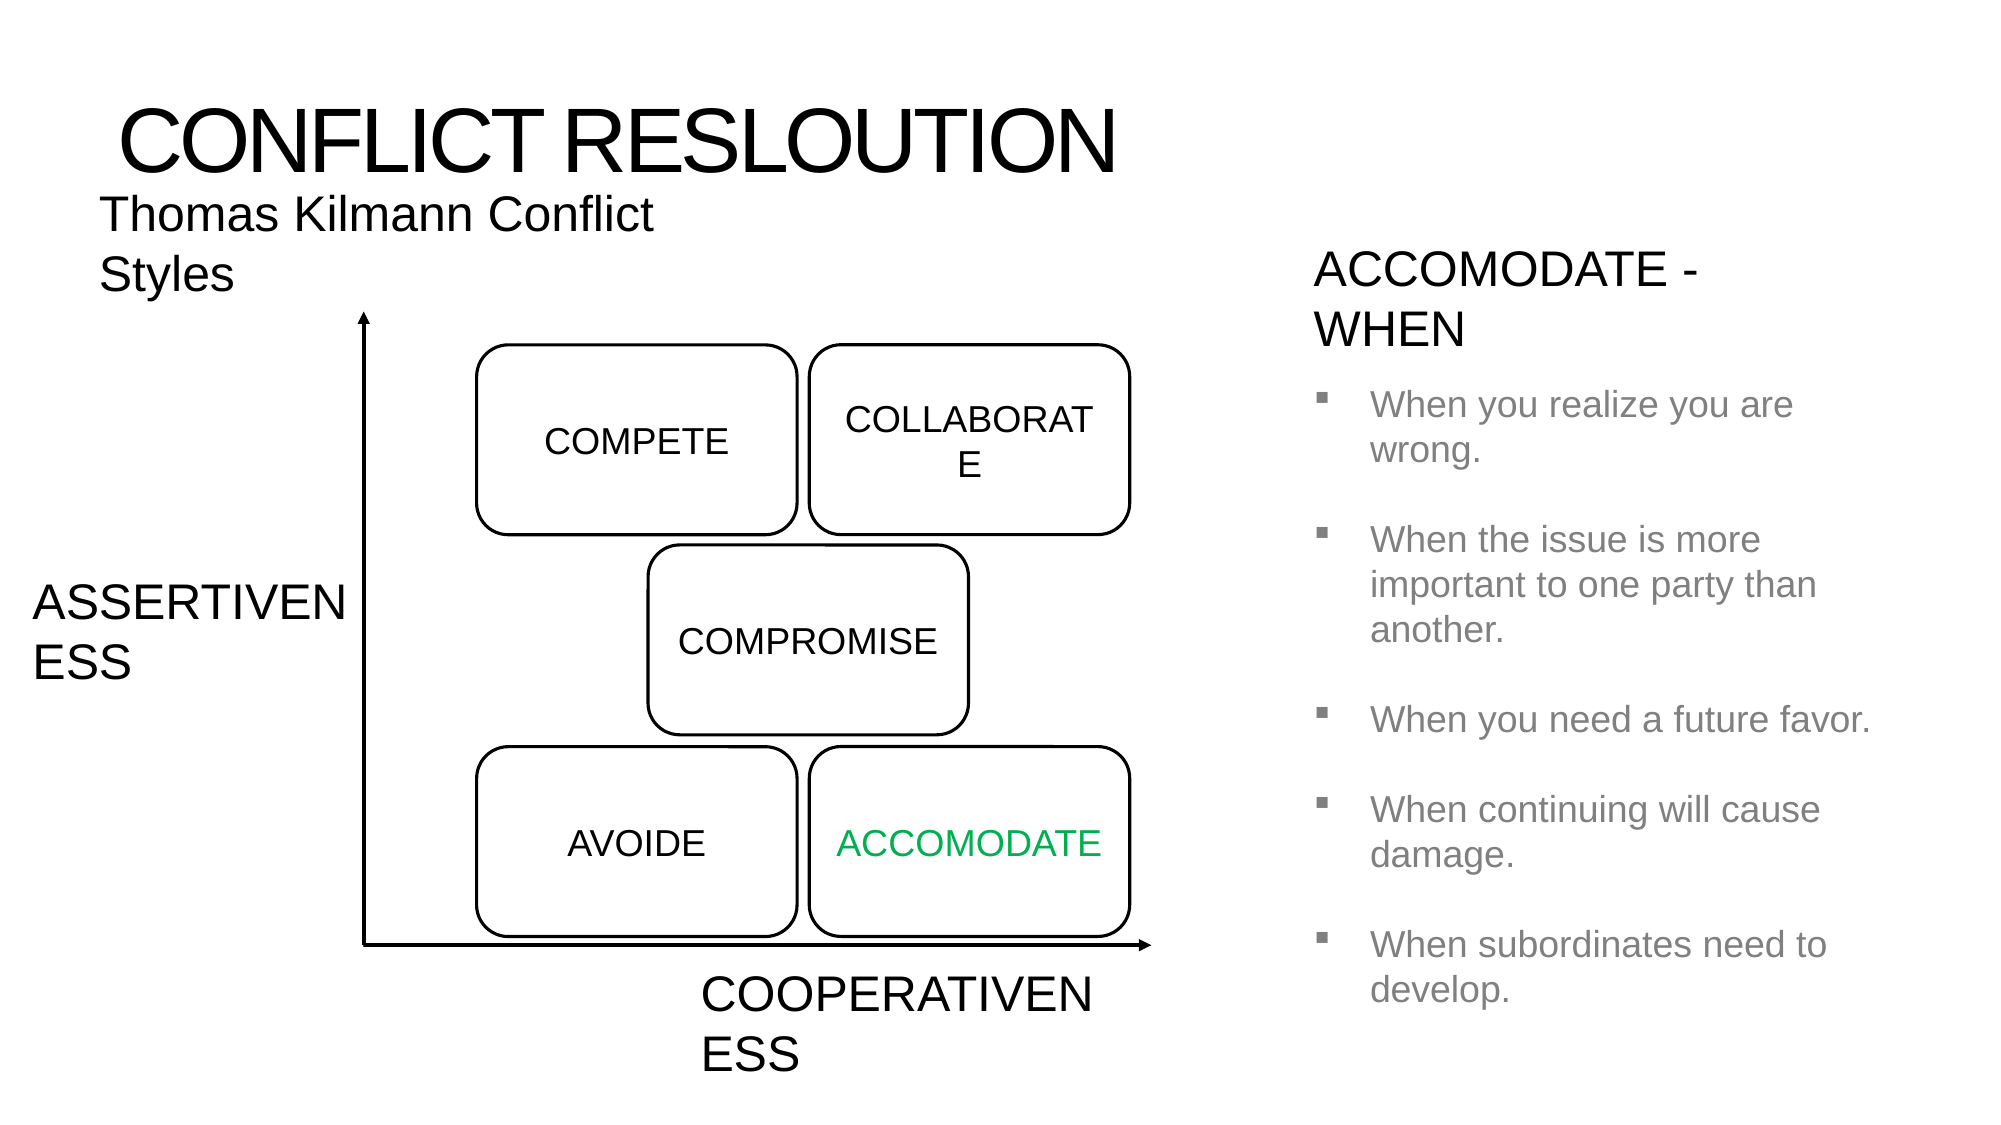

# CONFLICT RESLOUTION
Thomas Kilmann Conflict Styles

ACCOMODATE - WHEN
COLLABORATE
COMPETE
When you realize you are wrong.

When the issue is more important to one party than another.

When you need a future favor.

When continuing will cause damage.

When subordinates need to develop.

COMPROMISE
ASSERTIVENESS
ACCOMODATE
AVOIDE
COOPERATIVENESS